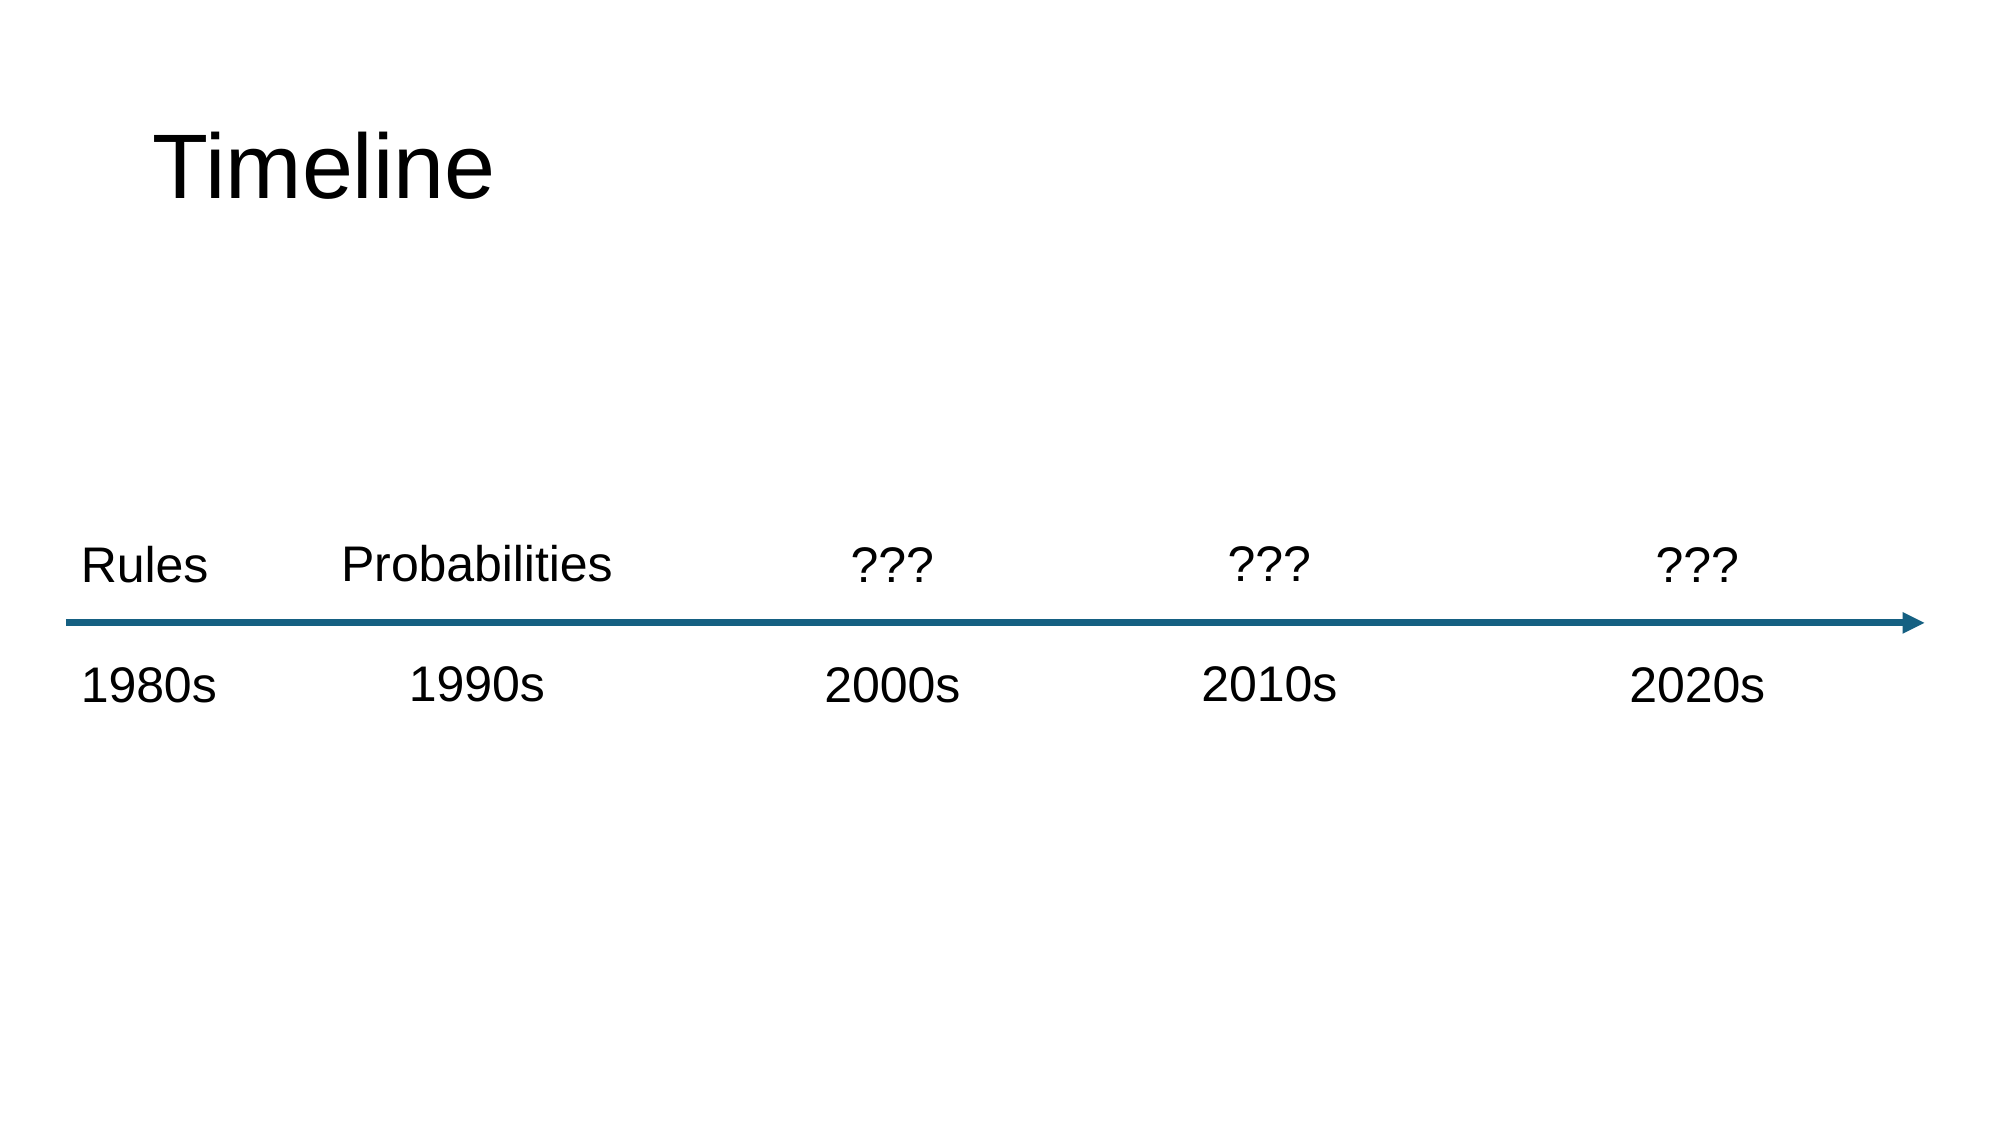

# Timeline
???

2010s
Probabilities

1990s
Rules

1980s
???

2000s
???

2020s